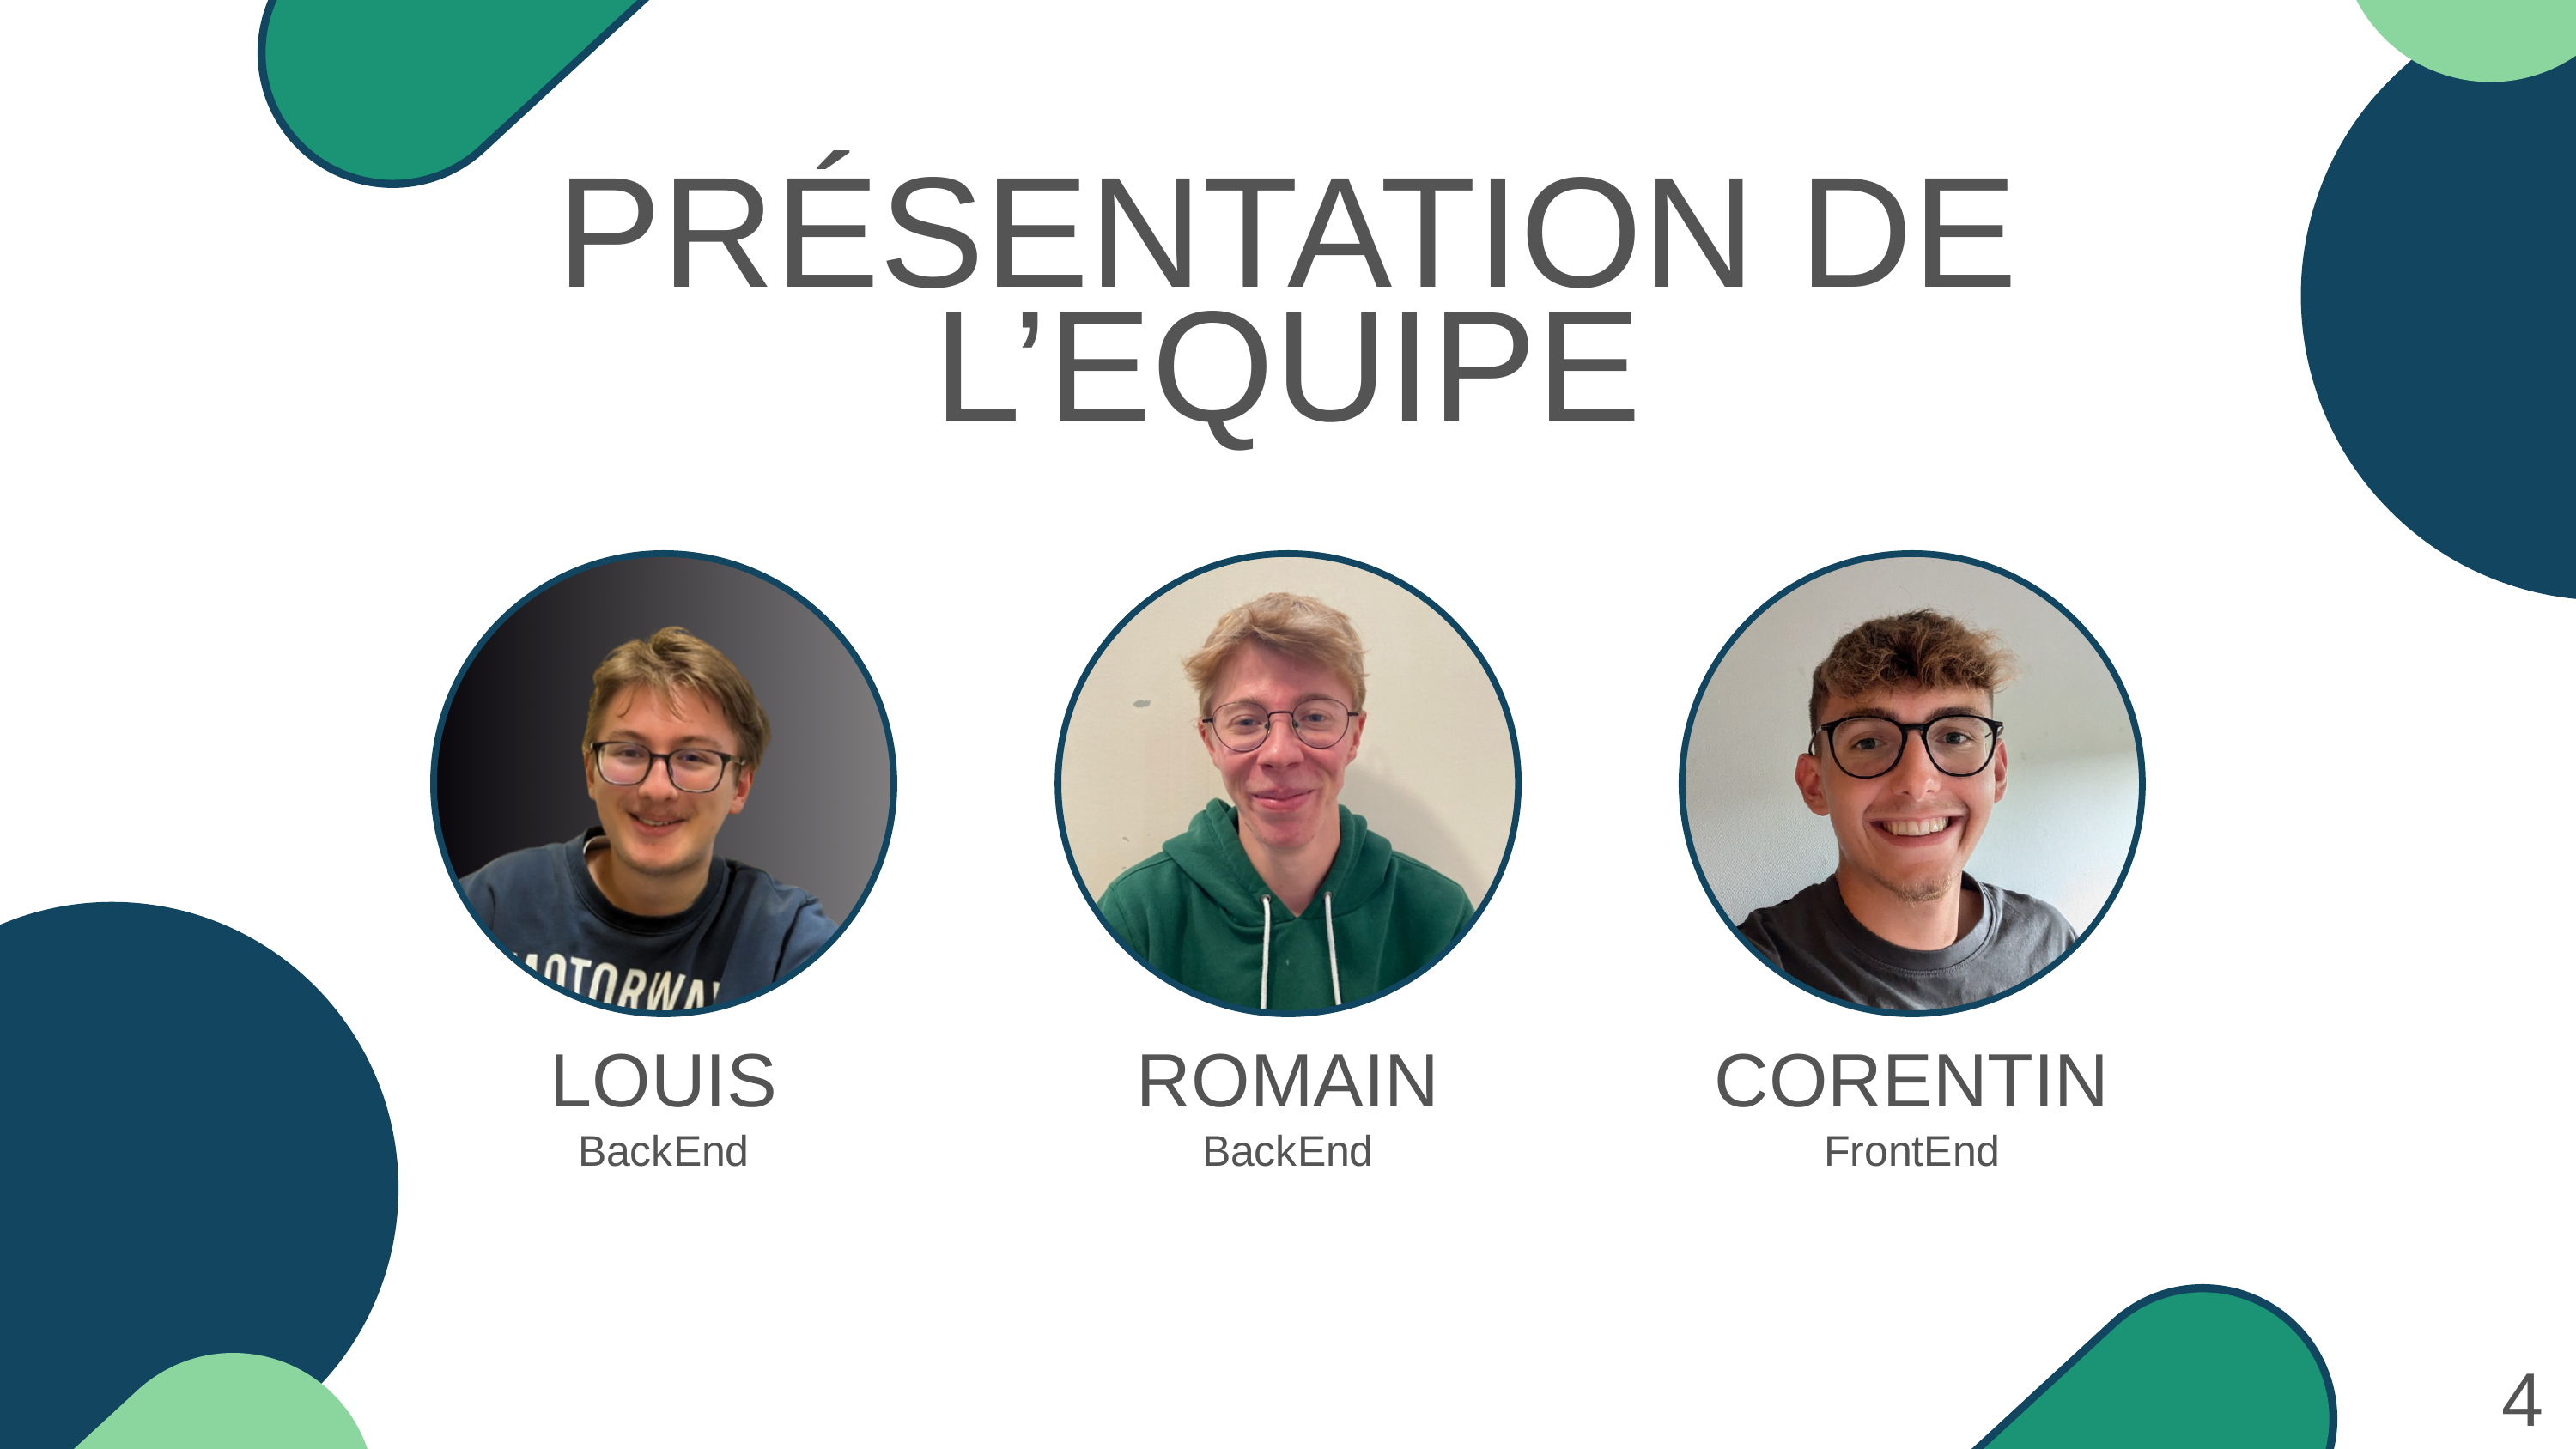

PRÉSENTATION DE L’EQUIPE

LOUIS
ROMAIN
CORENTIN

BackEnd
BackEnd
FrontEnd
4